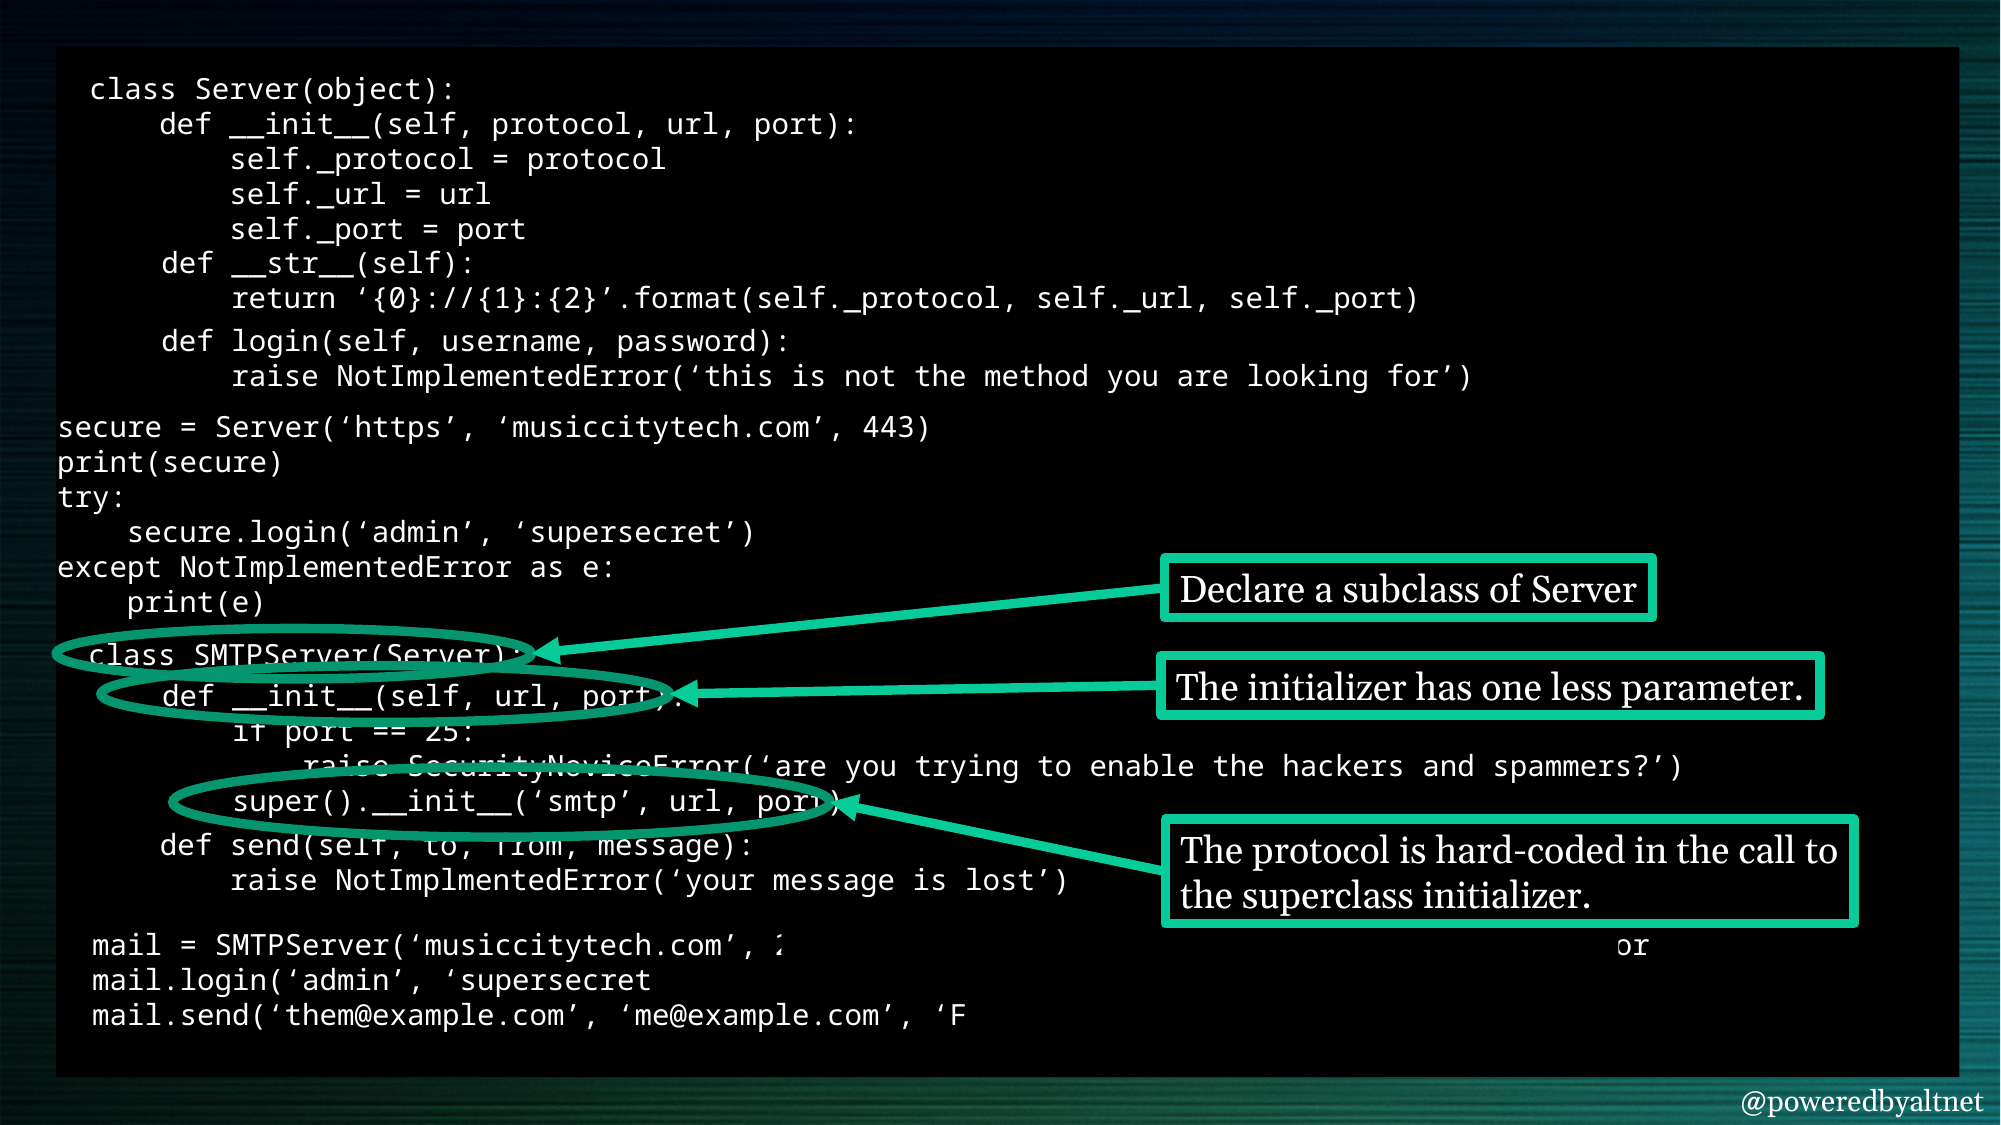

class Server(object):
    def __init__(self, protocol, url, port):
        self._protocol = protocol
        self._url = url
        self._port = port
    def __str__(self):
        return ‘{0}://{1}:{2}’.format(self._protocol, self._url, self._port)
    def login(self, username, password):
        raise NotImplementedError(‘this is not the method you are looking for’)
secure = Server(‘https’, ‘musiccitytech.com’, 443)
print(secure)
try:
    secure.login(‘admin’, ‘supersecret’)
except NotImplementedError as e:
    print(e)
Declare a subclass of Server

class SMTPServer(Server):
The initializer has one less parameter.

    def __init__(self, url, port):
        if port == 25:
            raise SecurityNoviceError(‘are you trying to enable the hackers and spammers?’)
        super().__init__(‘smtp’, url, port)

    def send(self, to, from, message):
        raise NotImplmentedError(‘your message is lost’)
The protocol is hard-coded in the call to
the superclass initializer.

mail = SMTPServer(‘musiccitytech.com’, 26)  # all of these statements will raise an error
mail.login(‘admin’, ‘supersecret’) # try block omitted for space
mail.send(‘them@example.com’, ‘me@example.com’, ‘Foo’) # and an excuse to show off comments
@poweredbyaltnet